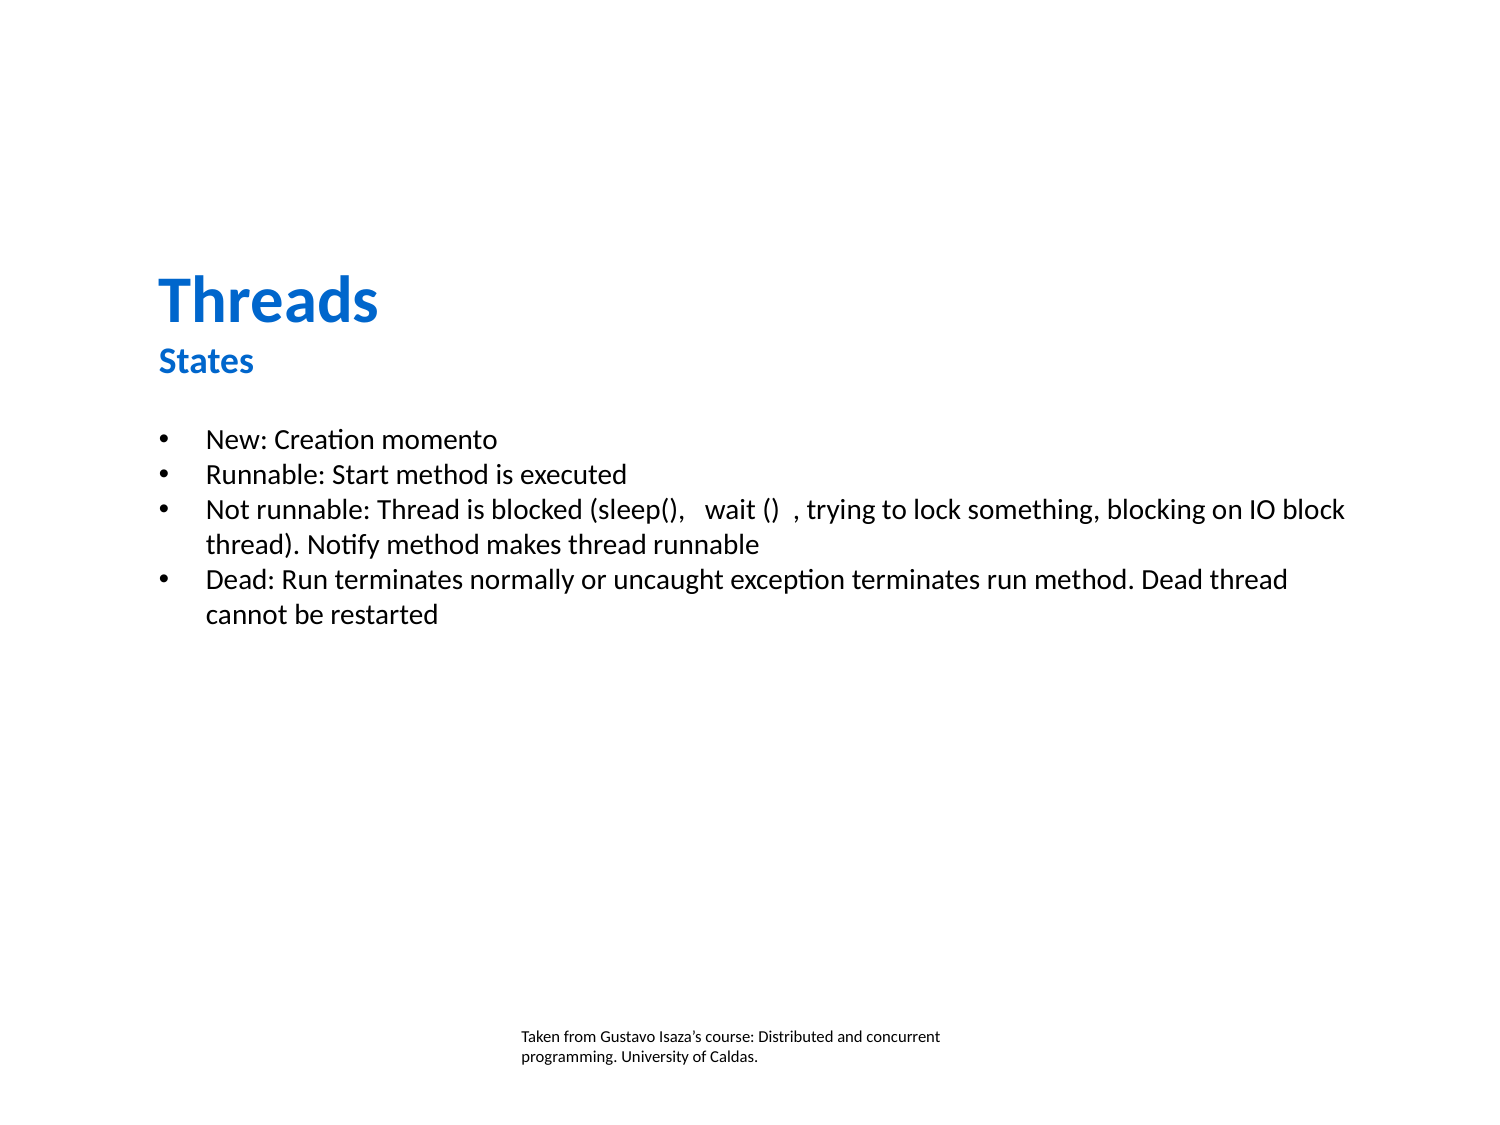

Threads
States

New: Creation momento
Runnable: Start method is executed
Not runnable: Thread is blocked (sleep(),   wait ()  , trying to lock something, blocking on IO block thread). Notify method makes thread runnable
Dead: Run terminates normally or uncaught exception terminates run method. Dead thread cannot be restarted
Taken from Gustavo Isaza’s course: Distributed and concurrent programming. University of Caldas.